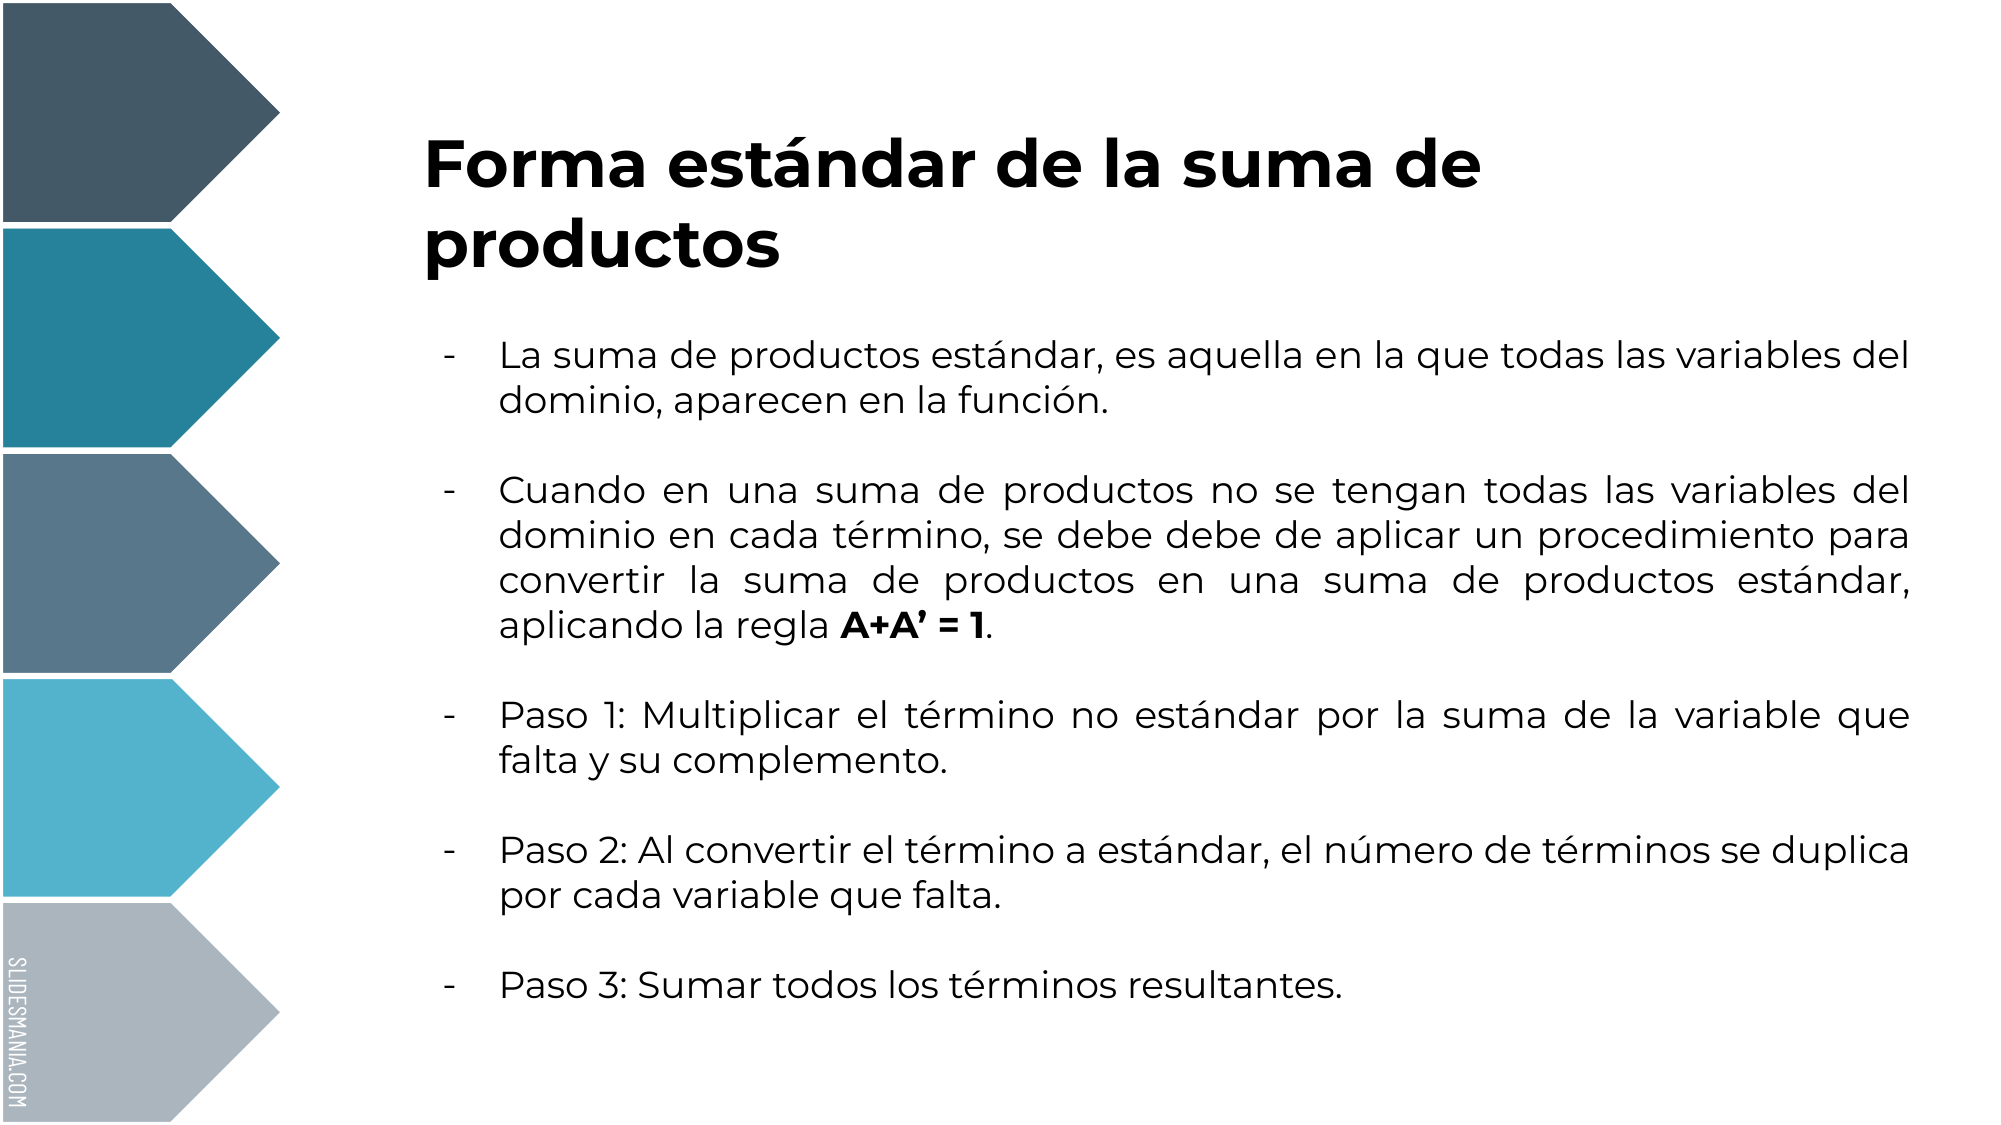

Forma estándar de la suma de productos

La suma de productos estándar, es aquella en la que todas las variables del dominio, aparecen en la función.

Cuando en una suma de productos no se tengan todas las variables del dominio en cada término, se debe debe de aplicar un procedimiento para convertir la suma de productos en una suma de productos estándar, aplicando la regla A+A’ = 1.

Paso 1: Multiplicar el término no estándar por la suma de la variable que falta y su complemento.

Paso 2: Al convertir el término a estándar, el número de términos se duplica por cada variable que falta.

Paso 3: Sumar todos los términos resultantes.